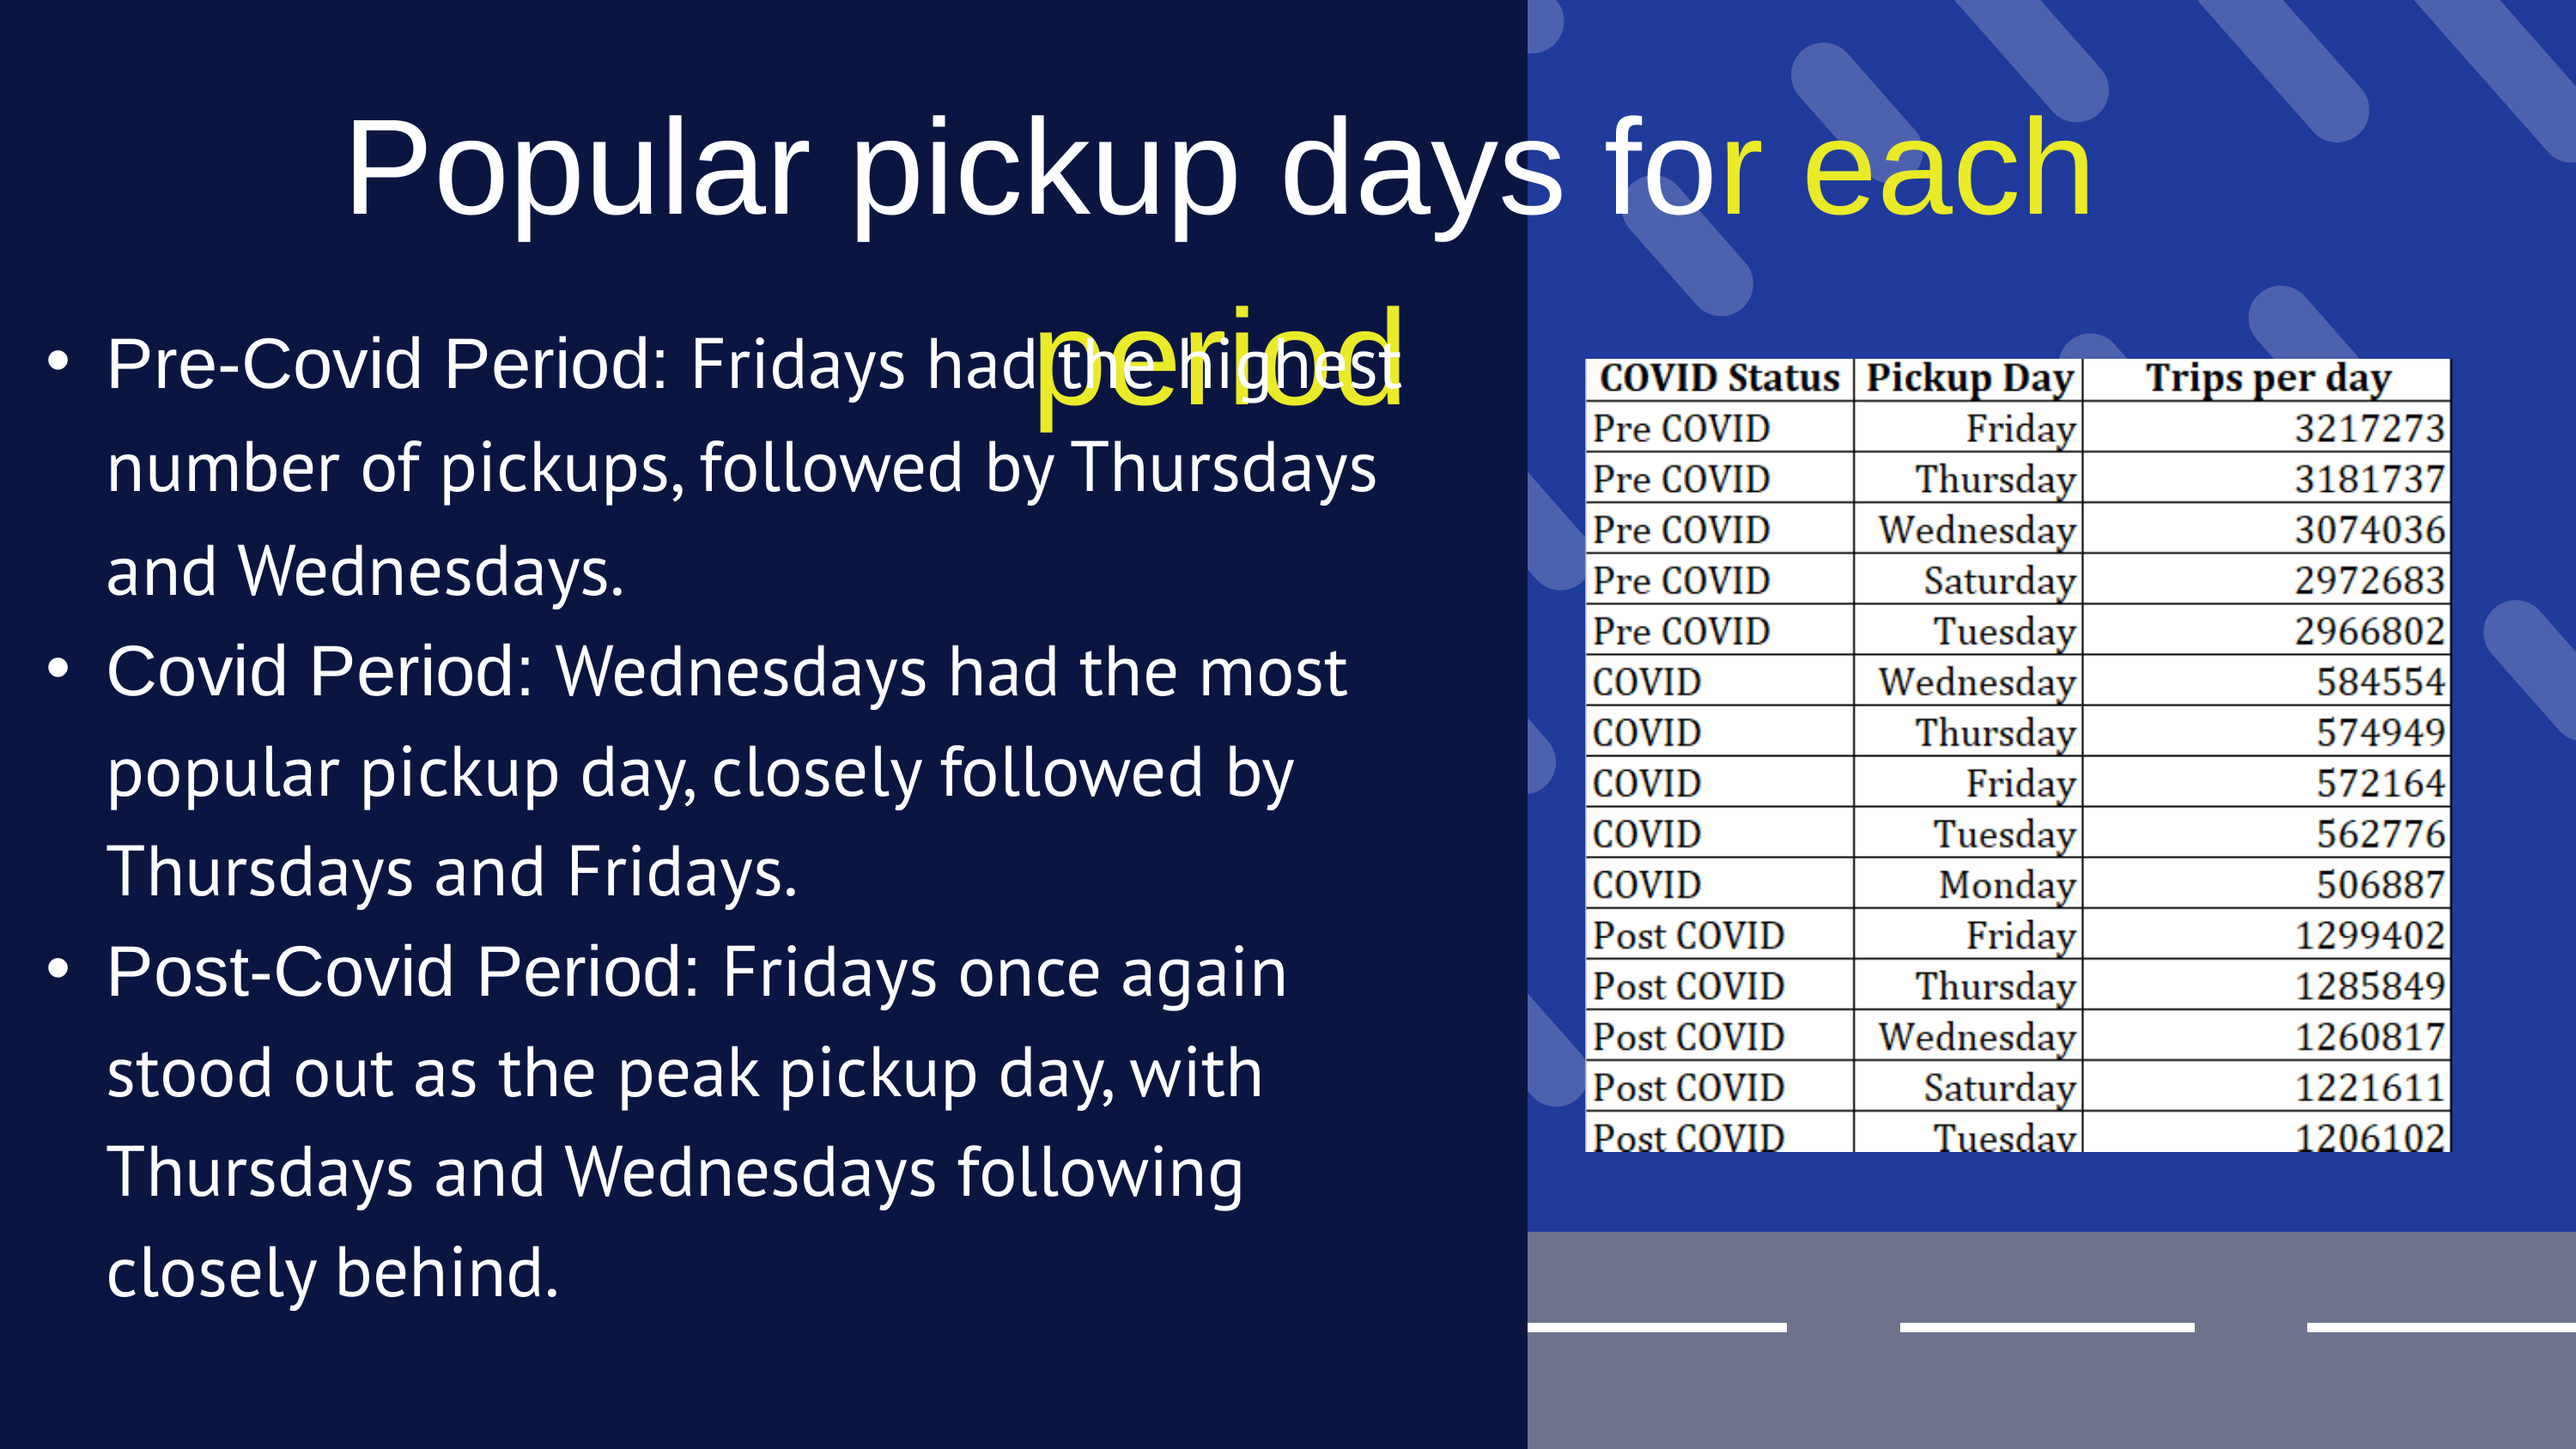

Popular pickup days for each period
Pre-Covid Period: Fridays had the highest number of pickups, followed by Thursdays and Wednesdays.
Covid Period: Wednesdays had the most popular pickup day, closely followed by Thursdays and Fridays.
Post-Covid Period: Fridays once again stood out as the peak pickup day, with Thursdays and Wednesdays following closely behind.